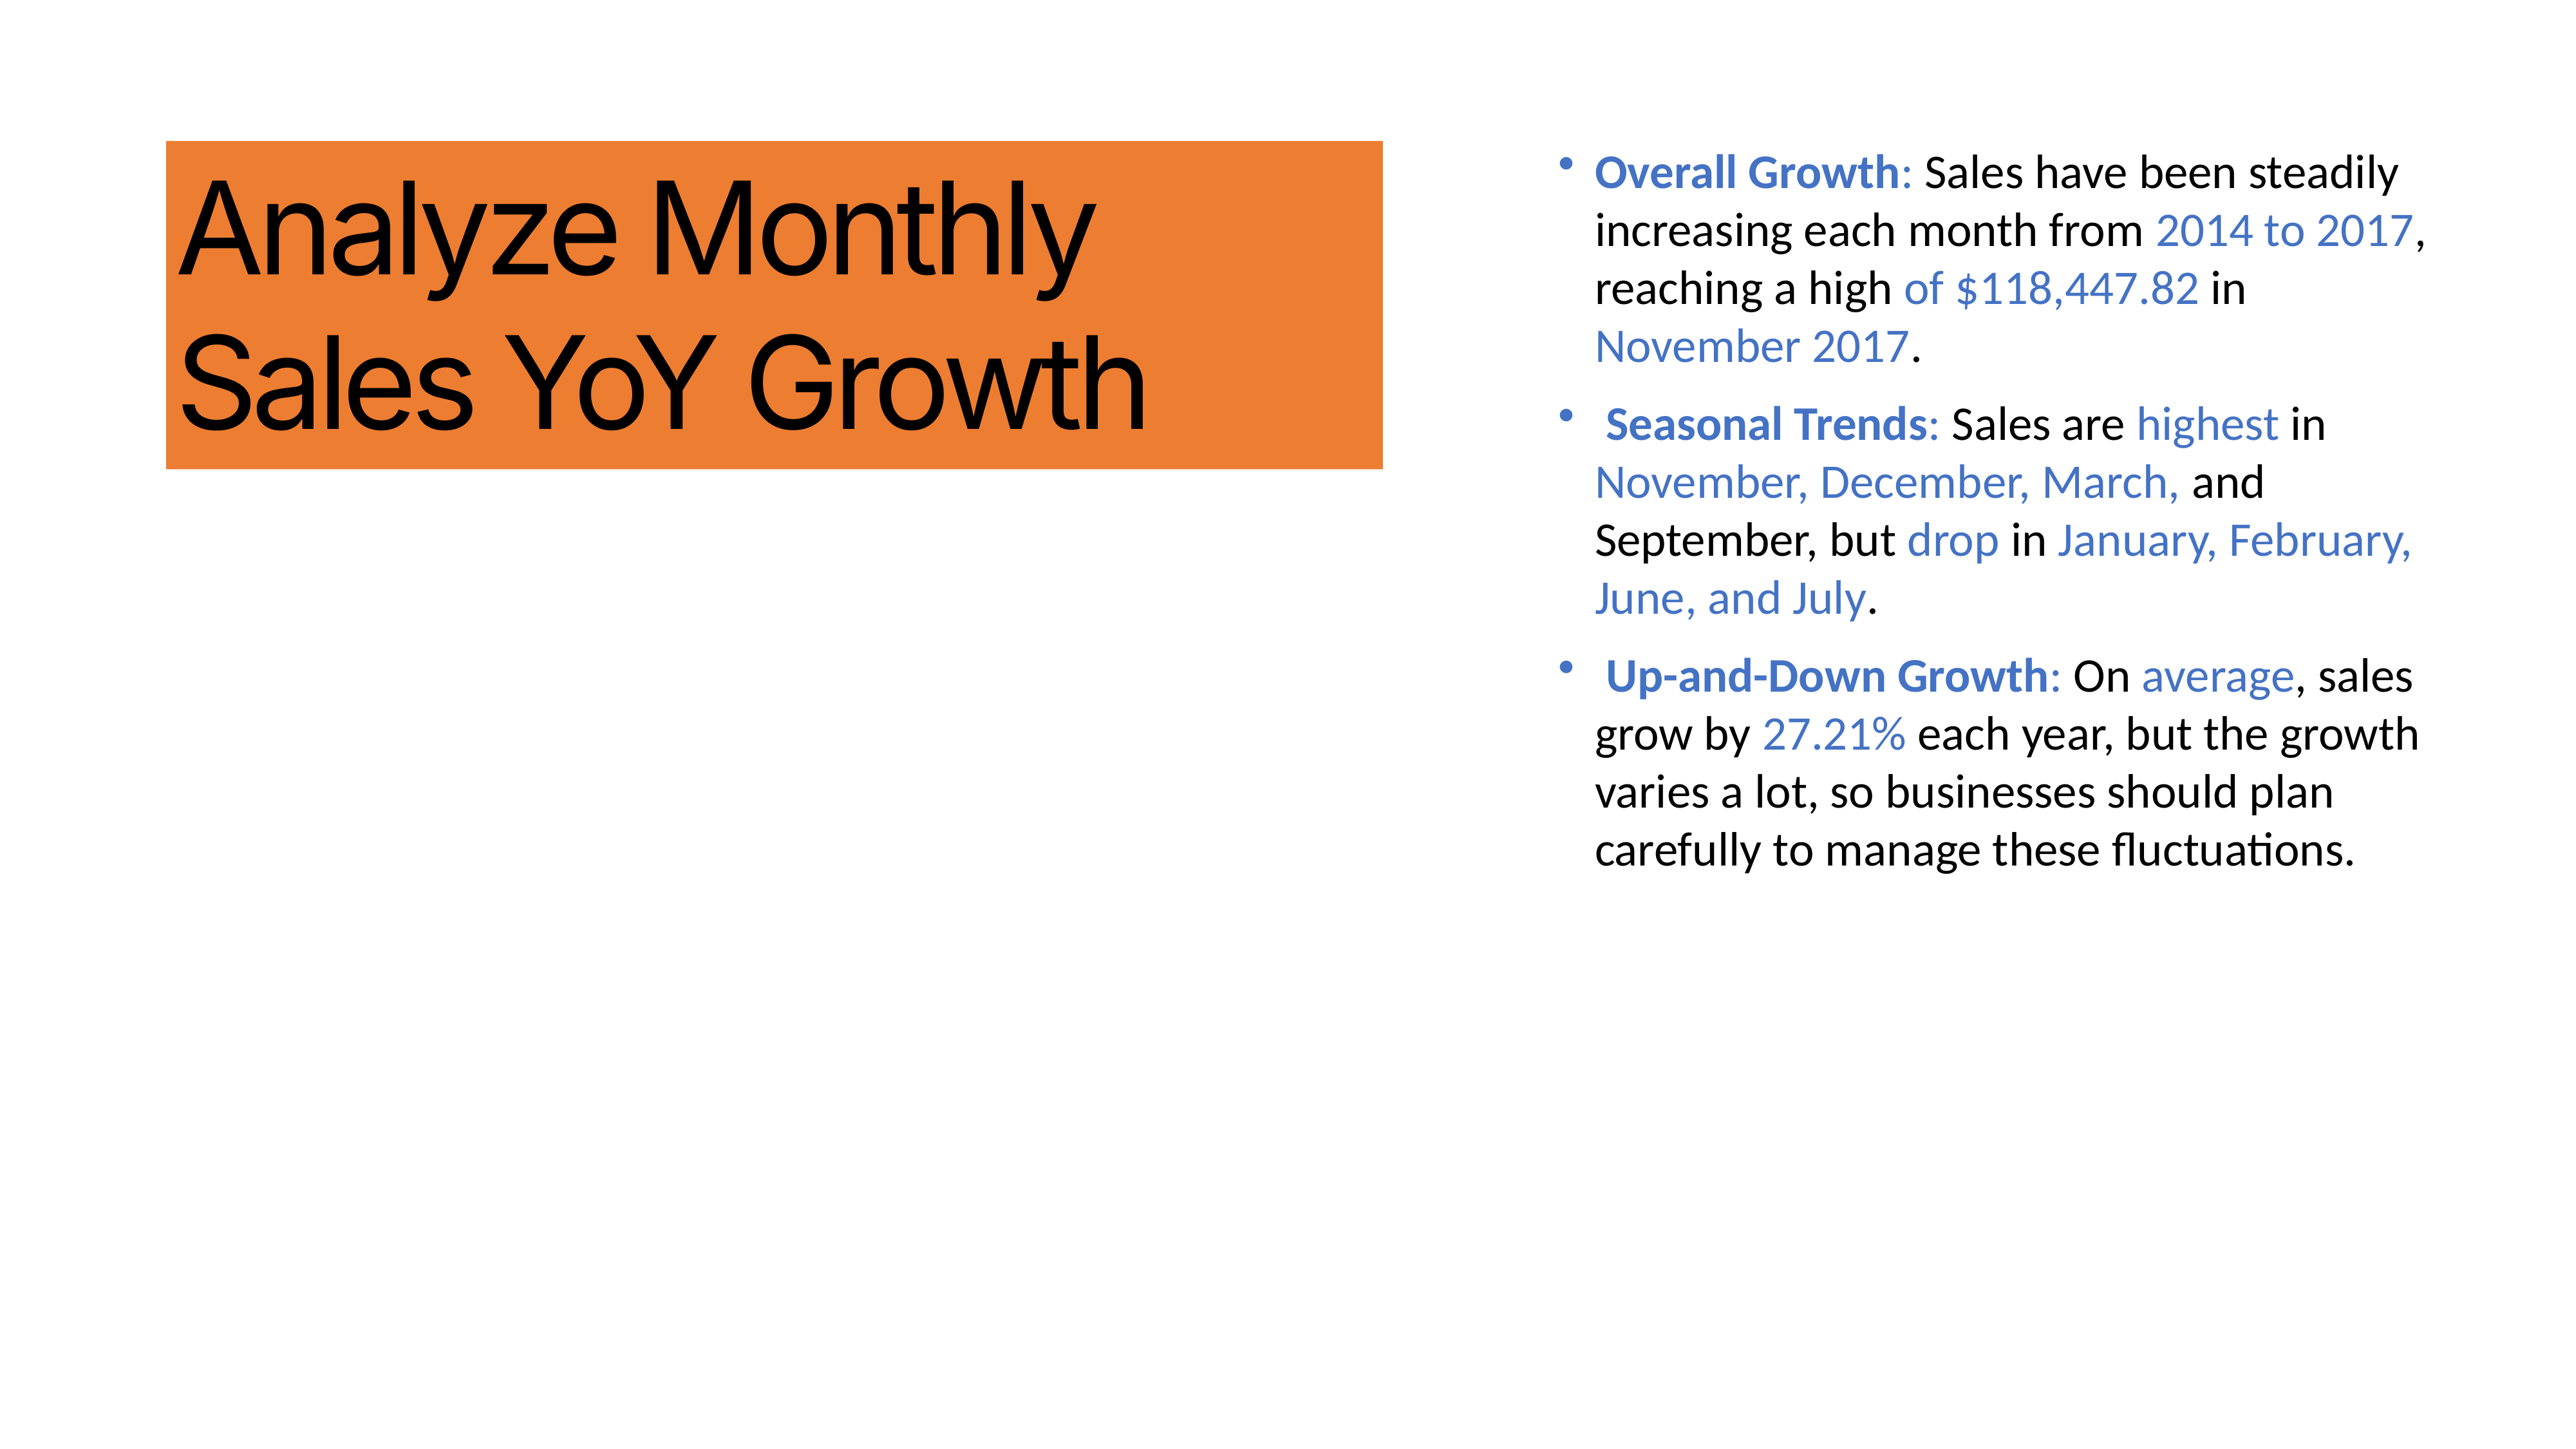

Overall Growth: Sales have been steadily increasing each month from 2014 to 2017, reaching a high of $118,447.82 in November 2017.
 Seasonal Trends: Sales are highest in November, December, March, and September, but drop in January, February, June, and July.
 Up-and-Down Growth: On average, sales grow by 27.21% each year, but the growth varies a lot, so businesses should plan carefully to manage these fluctuations.
Analyze Monthly Sales YoY Growth